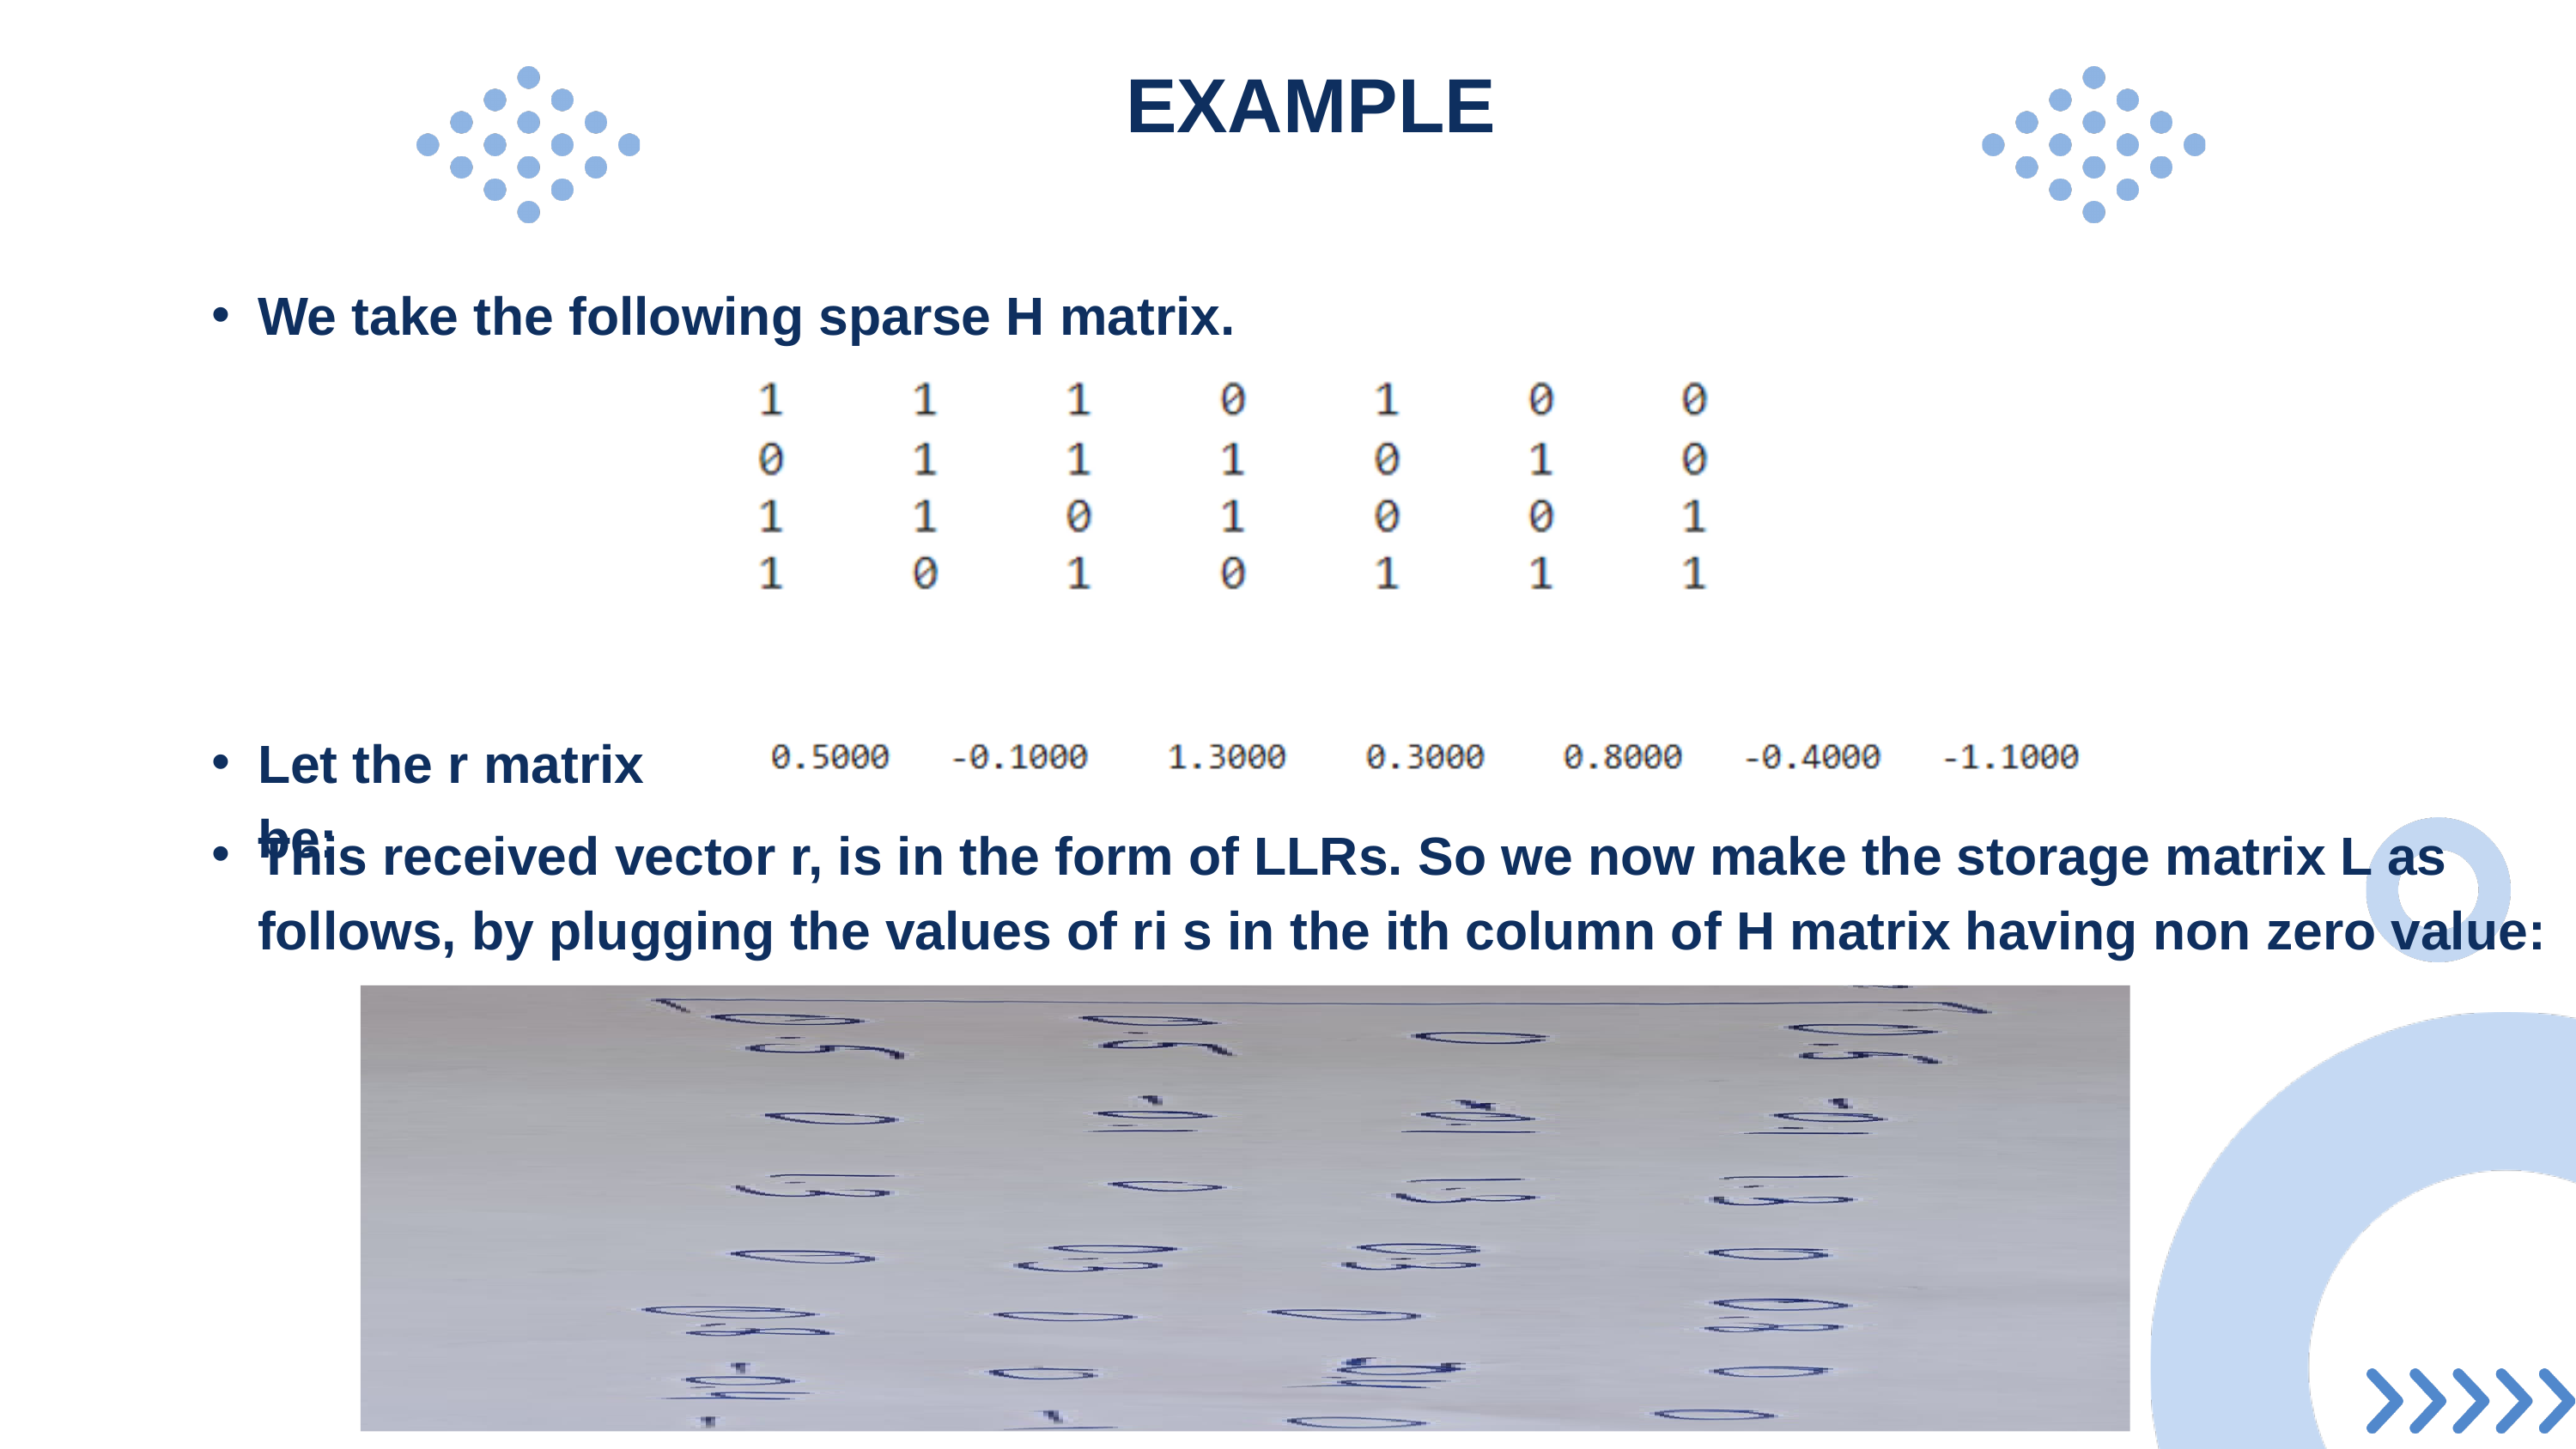

EXAMPLE

We take the following sparse H matrix.

Let the r matrix be:
This received vector r, is in the form of LLRs. So we now make the storage matrix L as follows, by plugging the values of ri s in the ith column of H matrix having non zero value: